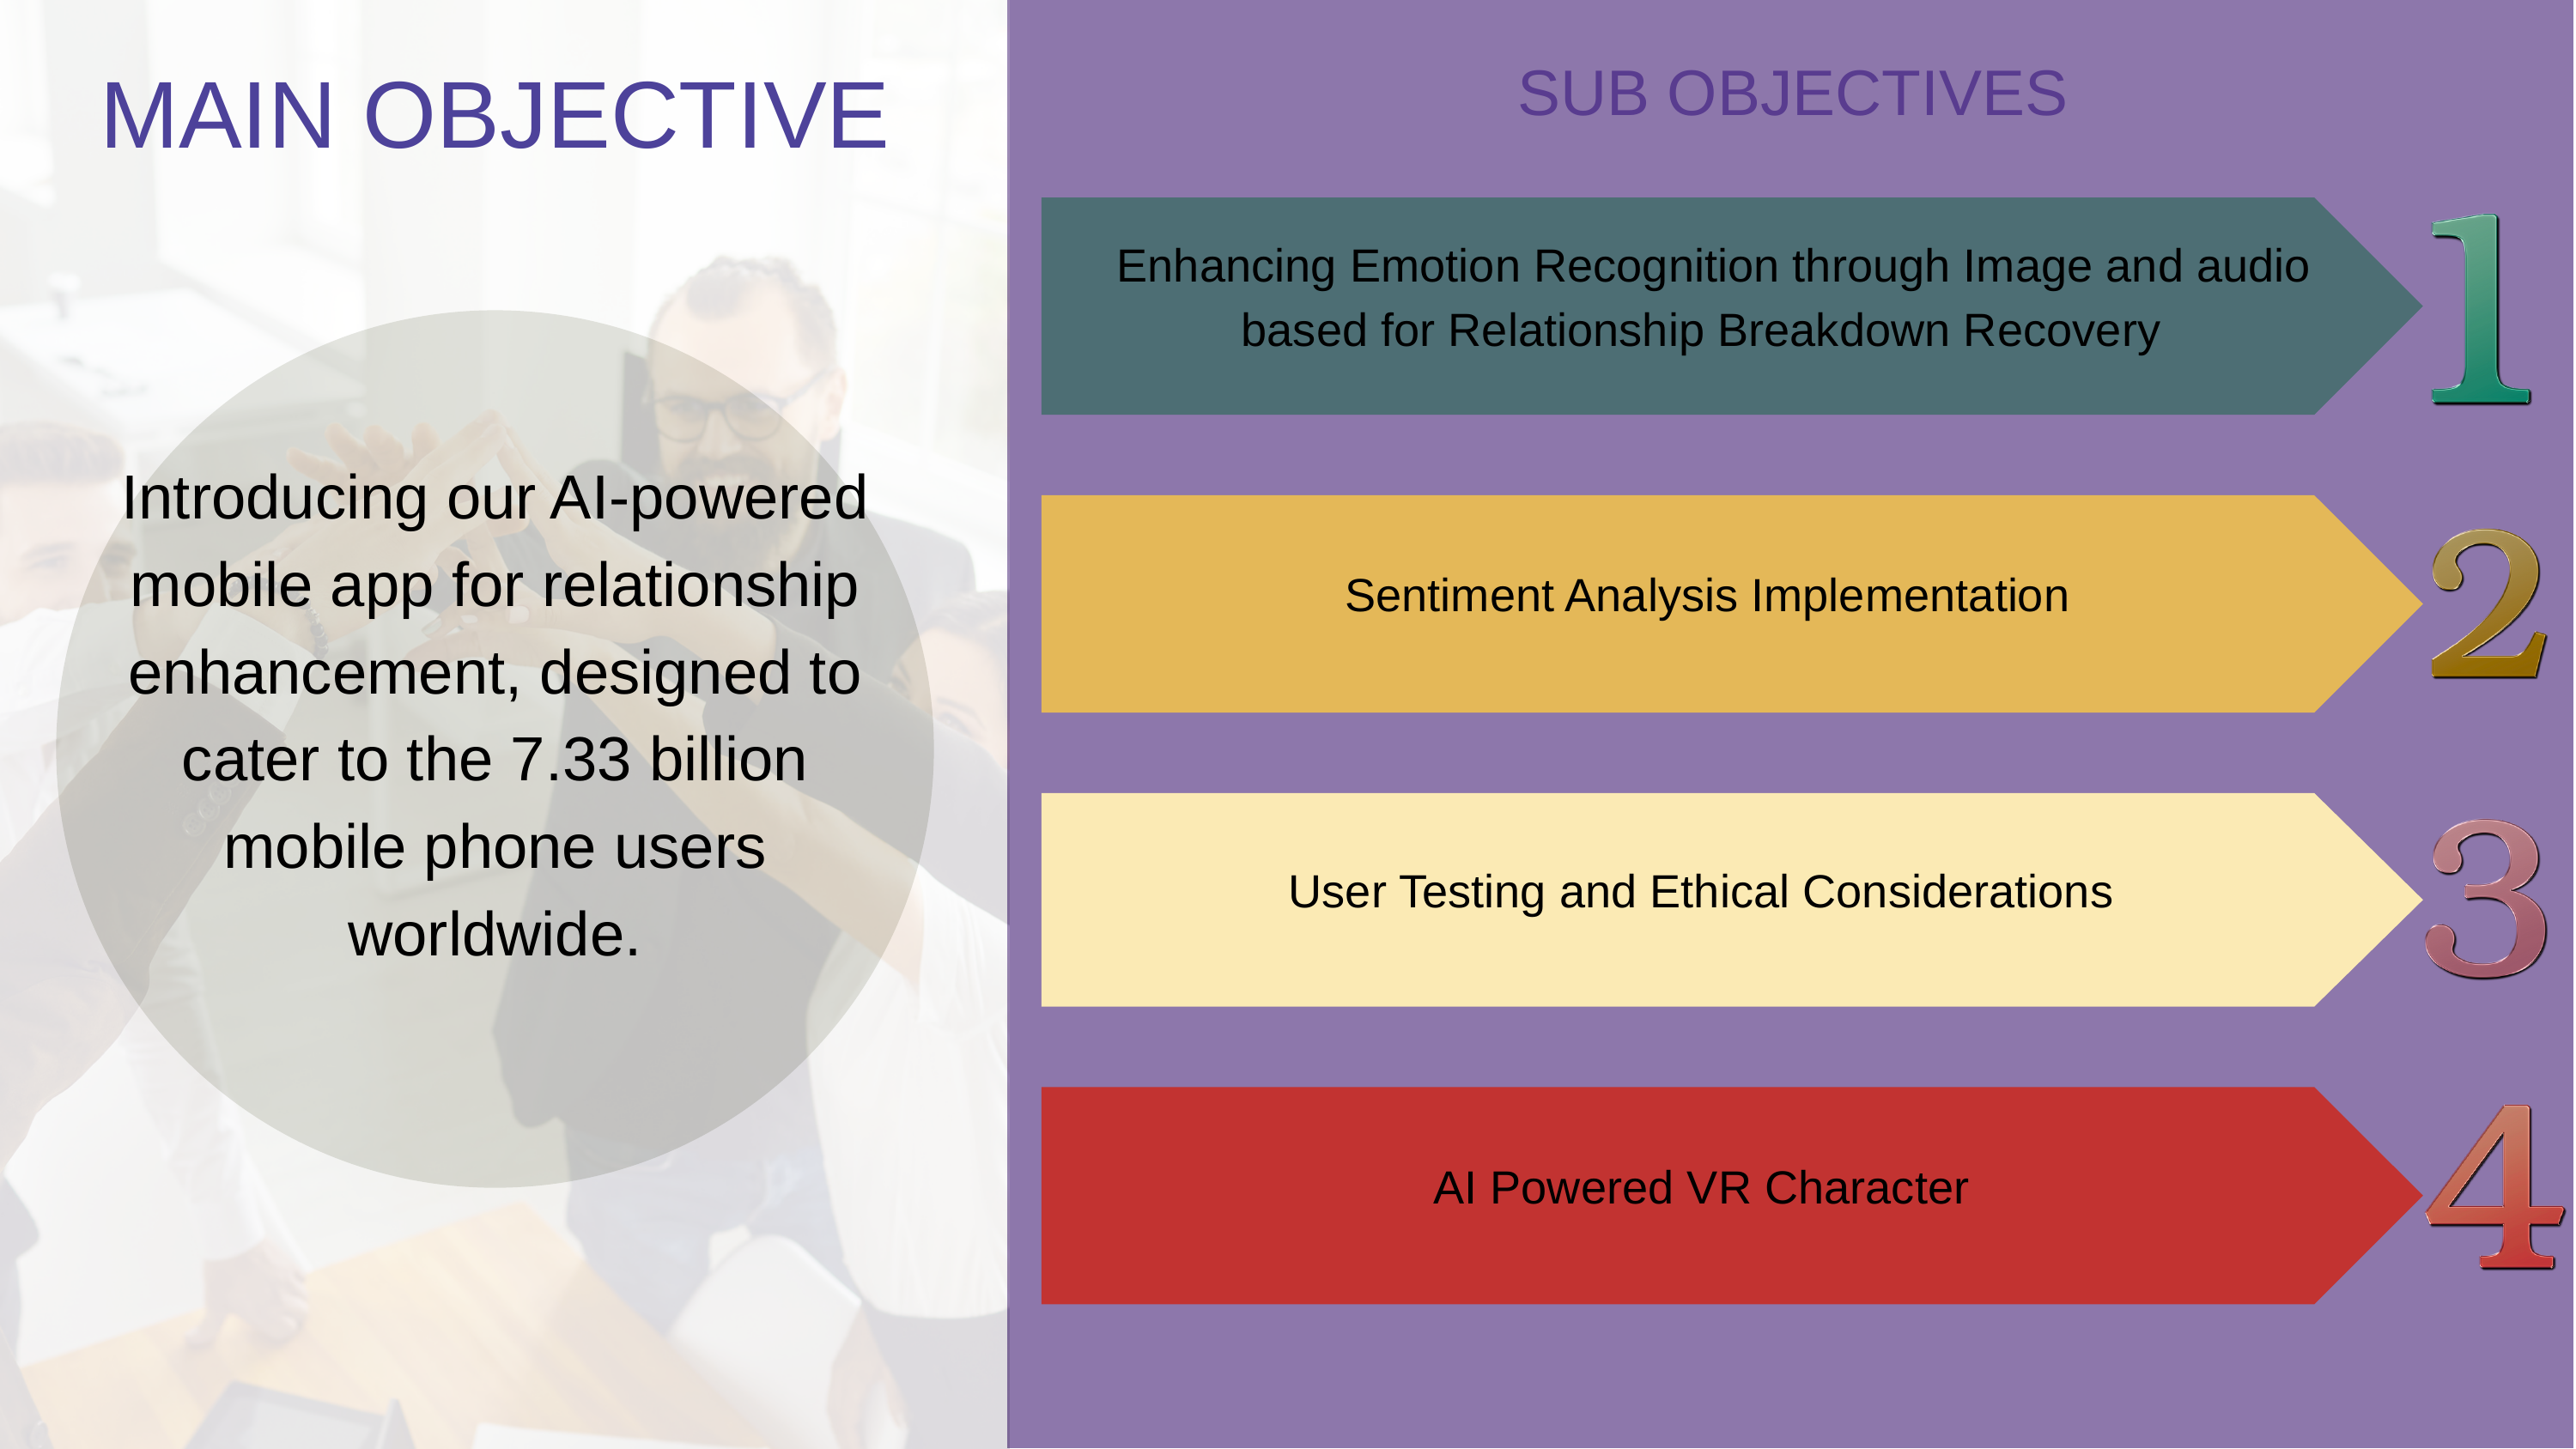

MAIN OBJECTIVE
SUB OBJECTIVES

  Enhancing Emotion Recognition through Image and audio based for Relationship Breakdown Recovery

Introducing our AI-powered mobile app for relationship enhancement, designed to cater to the 7.33 billion mobile phone users worldwide.

 Sentiment Analysis Implementation

User Testing and Ethical Considerations

AI Powered VR Character